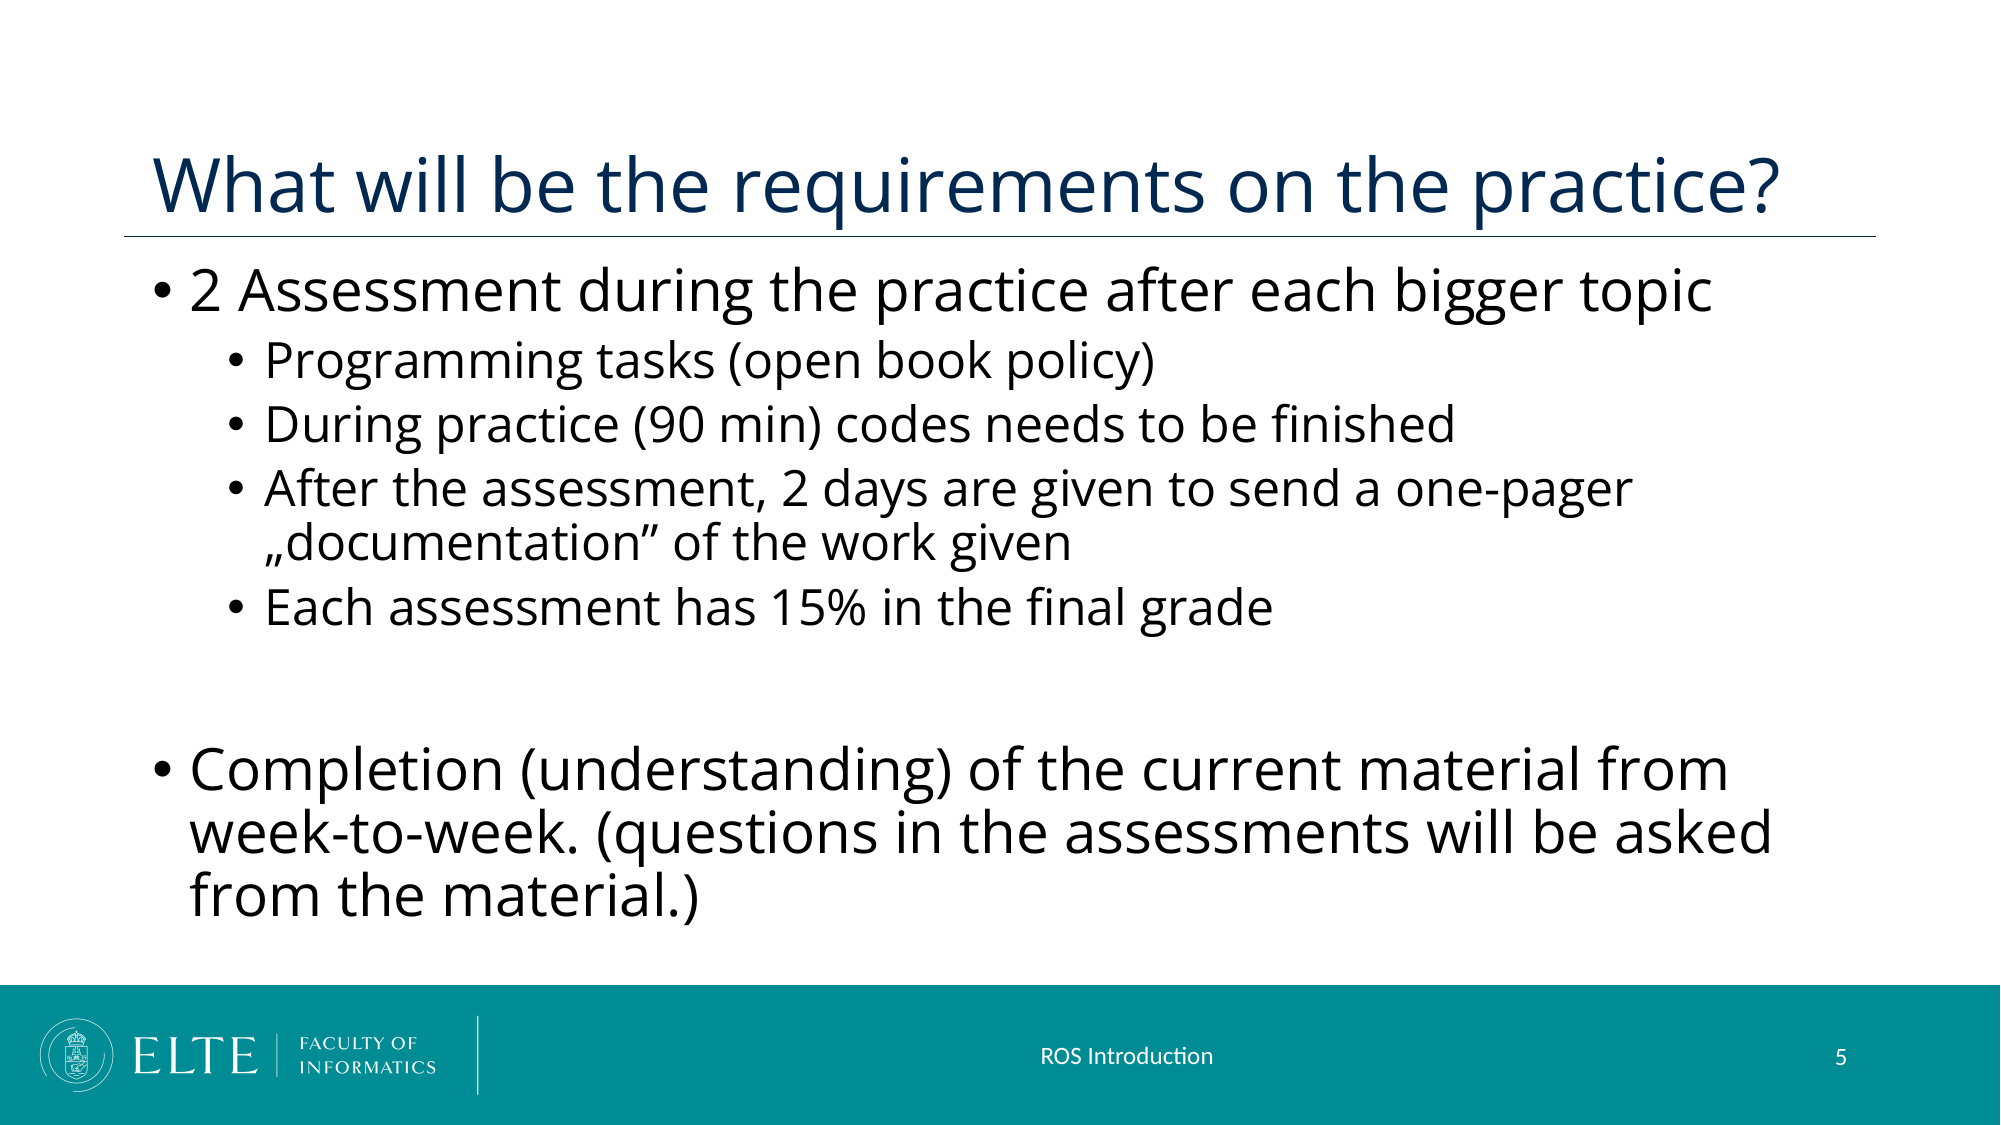

# What will be the requirements on the practice?
2 Assessment during the practice after each bigger topic
Programming tasks (open book policy)
During practice (90 min) codes needs to be finished
After the assessment, 2 days are given to send a one-pager „documentation” of the work given
Each assessment has 15% in the final grade

Completion (understanding) of the current material from week-to-week. (questions in the assessments will be asked from the material.)
ROS Introduction
5